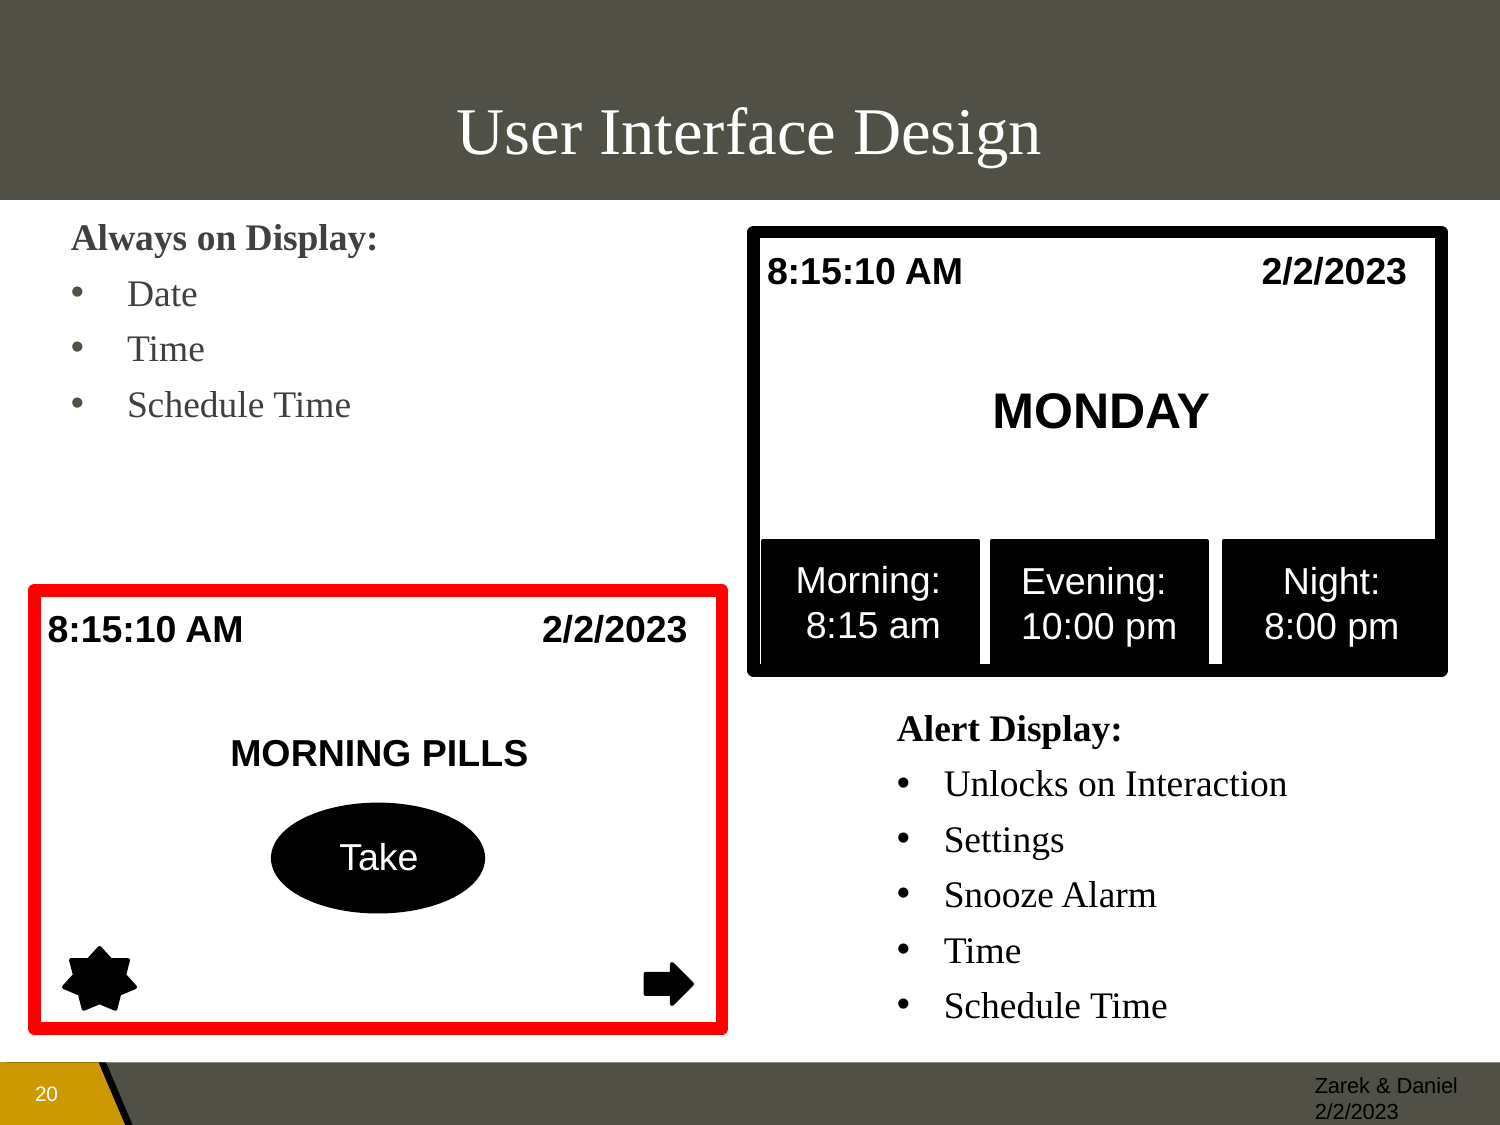

# User Interface Design
Always on Display:
Date
Time
Schedule Time

8:15:10 AM
2/2/2023
MONDAY

Evening:
10:00 pm
Night:
8:00 pm
Morning:
8:15 am

8:15:10 AM
2/2/2023
Alert Display:
Unlocks on Interaction
Settings
Snooze Alarm
Time
Schedule Time
MORNING PILLS

Take

Zarek & Daniel
2/2/2023